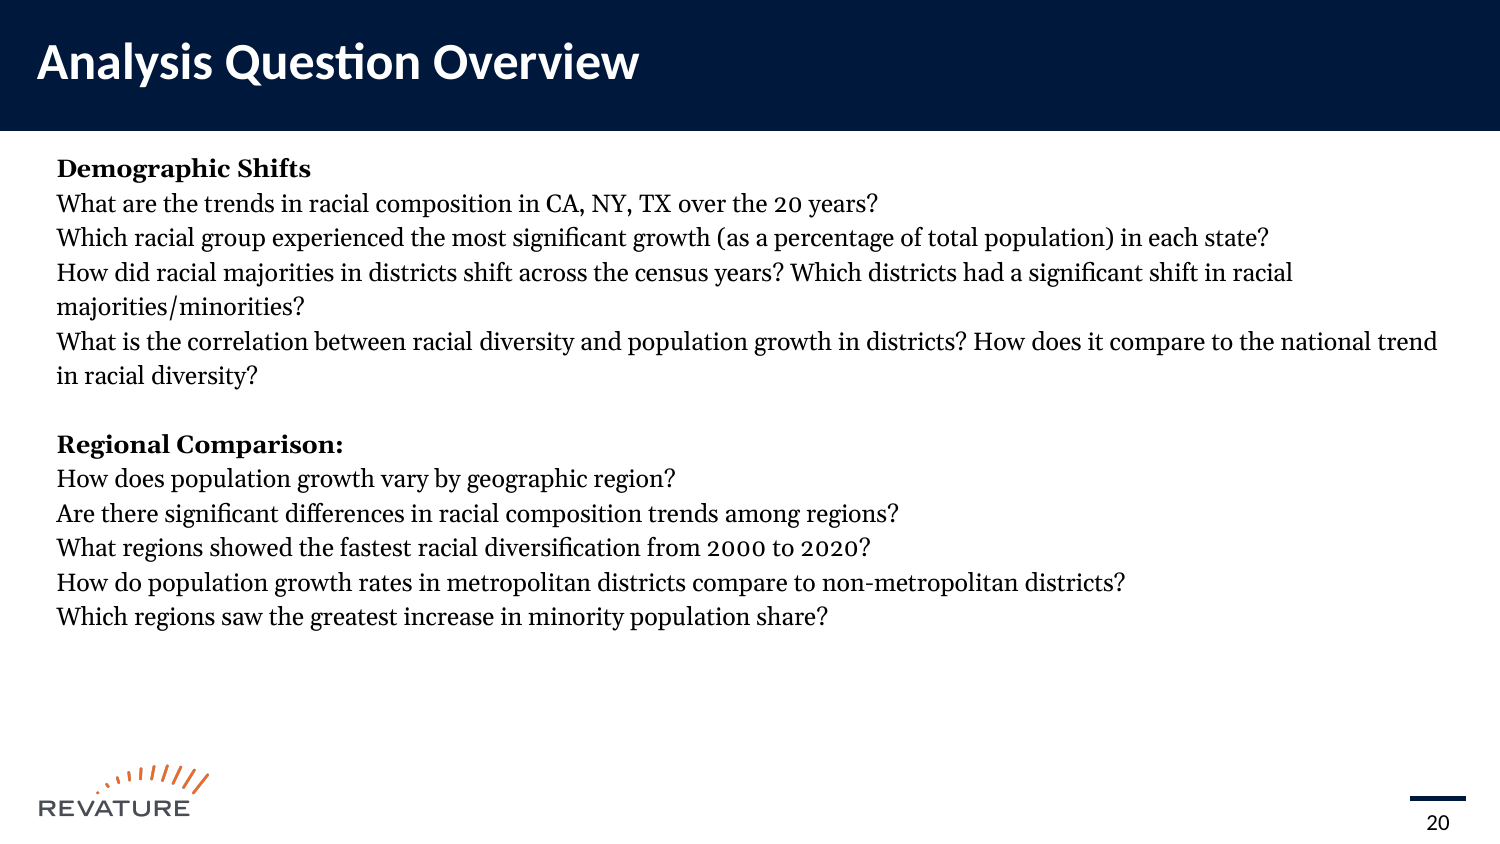

# Analysis Question Overview
Demographic Shifts
What are the trends in racial composition in CA, NY, TX over the 20 years?
Which racial group experienced the most significant growth (as a percentage of total population) in each state?
How did racial majorities in districts shift across the census years? Which districts had a significant shift in racial majorities/minorities?
What is the correlation between racial diversity and population growth in districts? How does it compare to the national trend in racial diversity?

Regional Comparison:
How does population growth vary by geographic region?
Are there significant differences in racial composition trends among regions?
What regions showed the fastest racial diversification from 2000 to 2020?
How do population growth rates in metropolitan districts compare to non-metropolitan districts?
Which regions saw the greatest increase in minority population share?